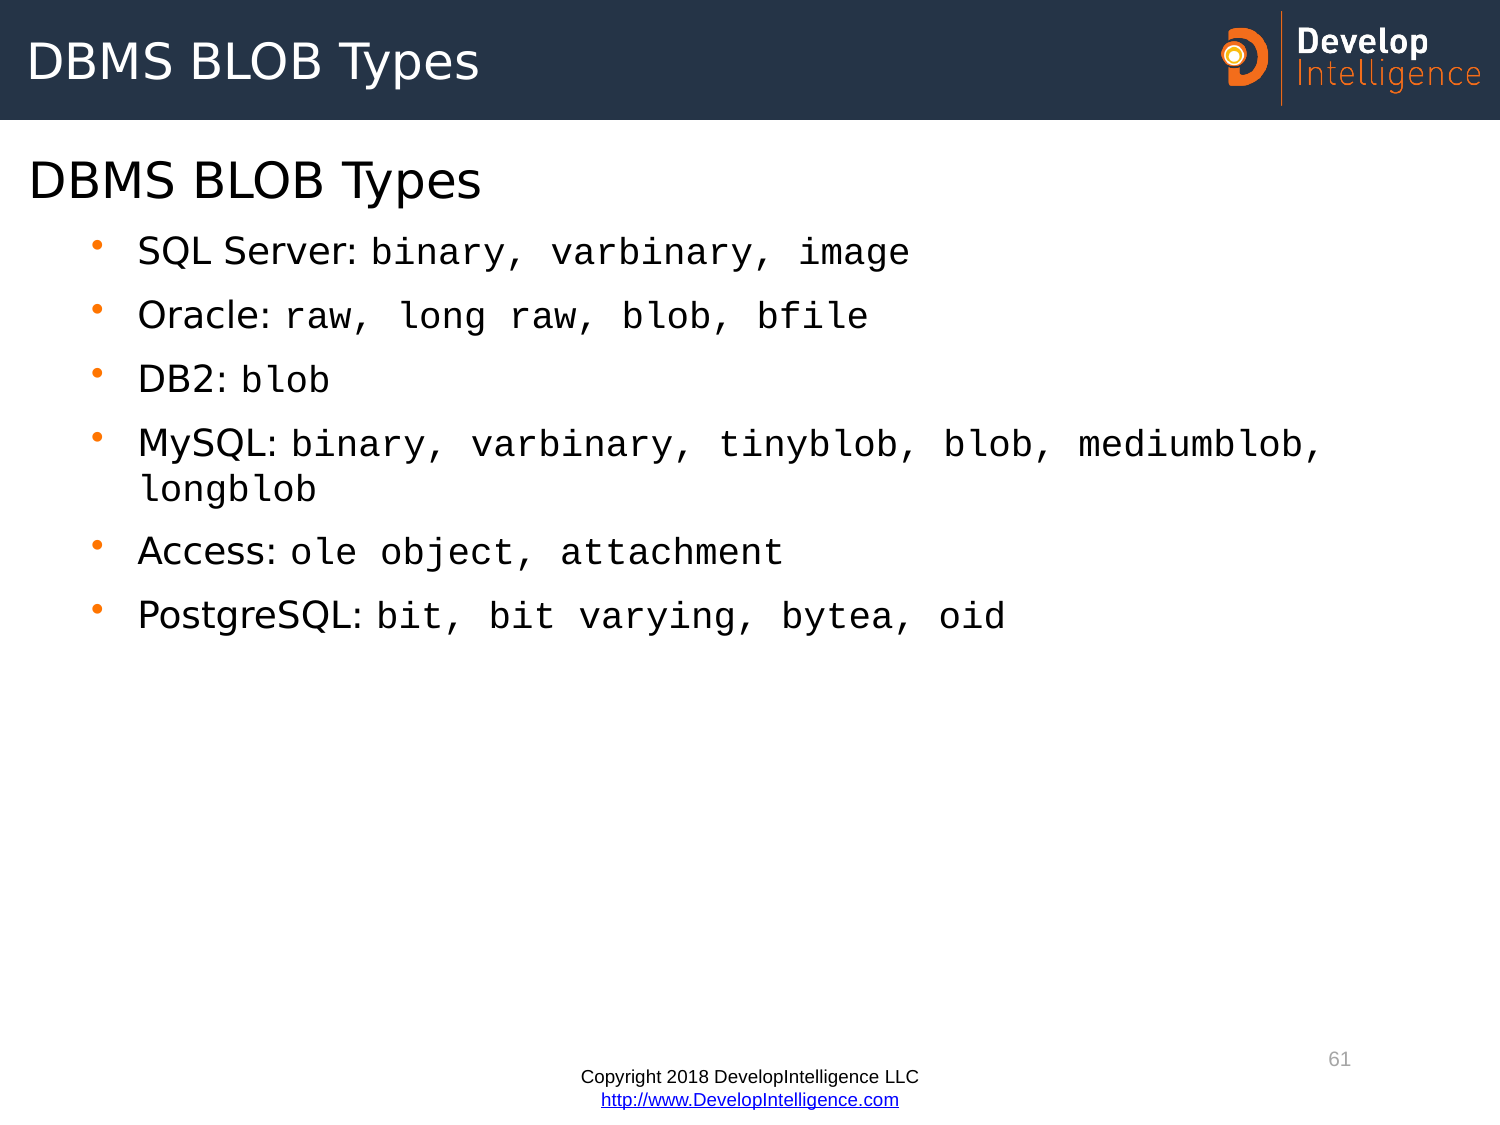

# DBMS BLOB Types
DBMS BLOB Types
SQL Server: binary, varbinary, image
Oracle: raw, long raw, blob, bfile
DB2: blob
MySQL: binary, varbinary, tinyblob, blob, mediumblob, longblob
Access: ole object, attachment
PostgreSQL: bit, bit varying, bytea, oid

61